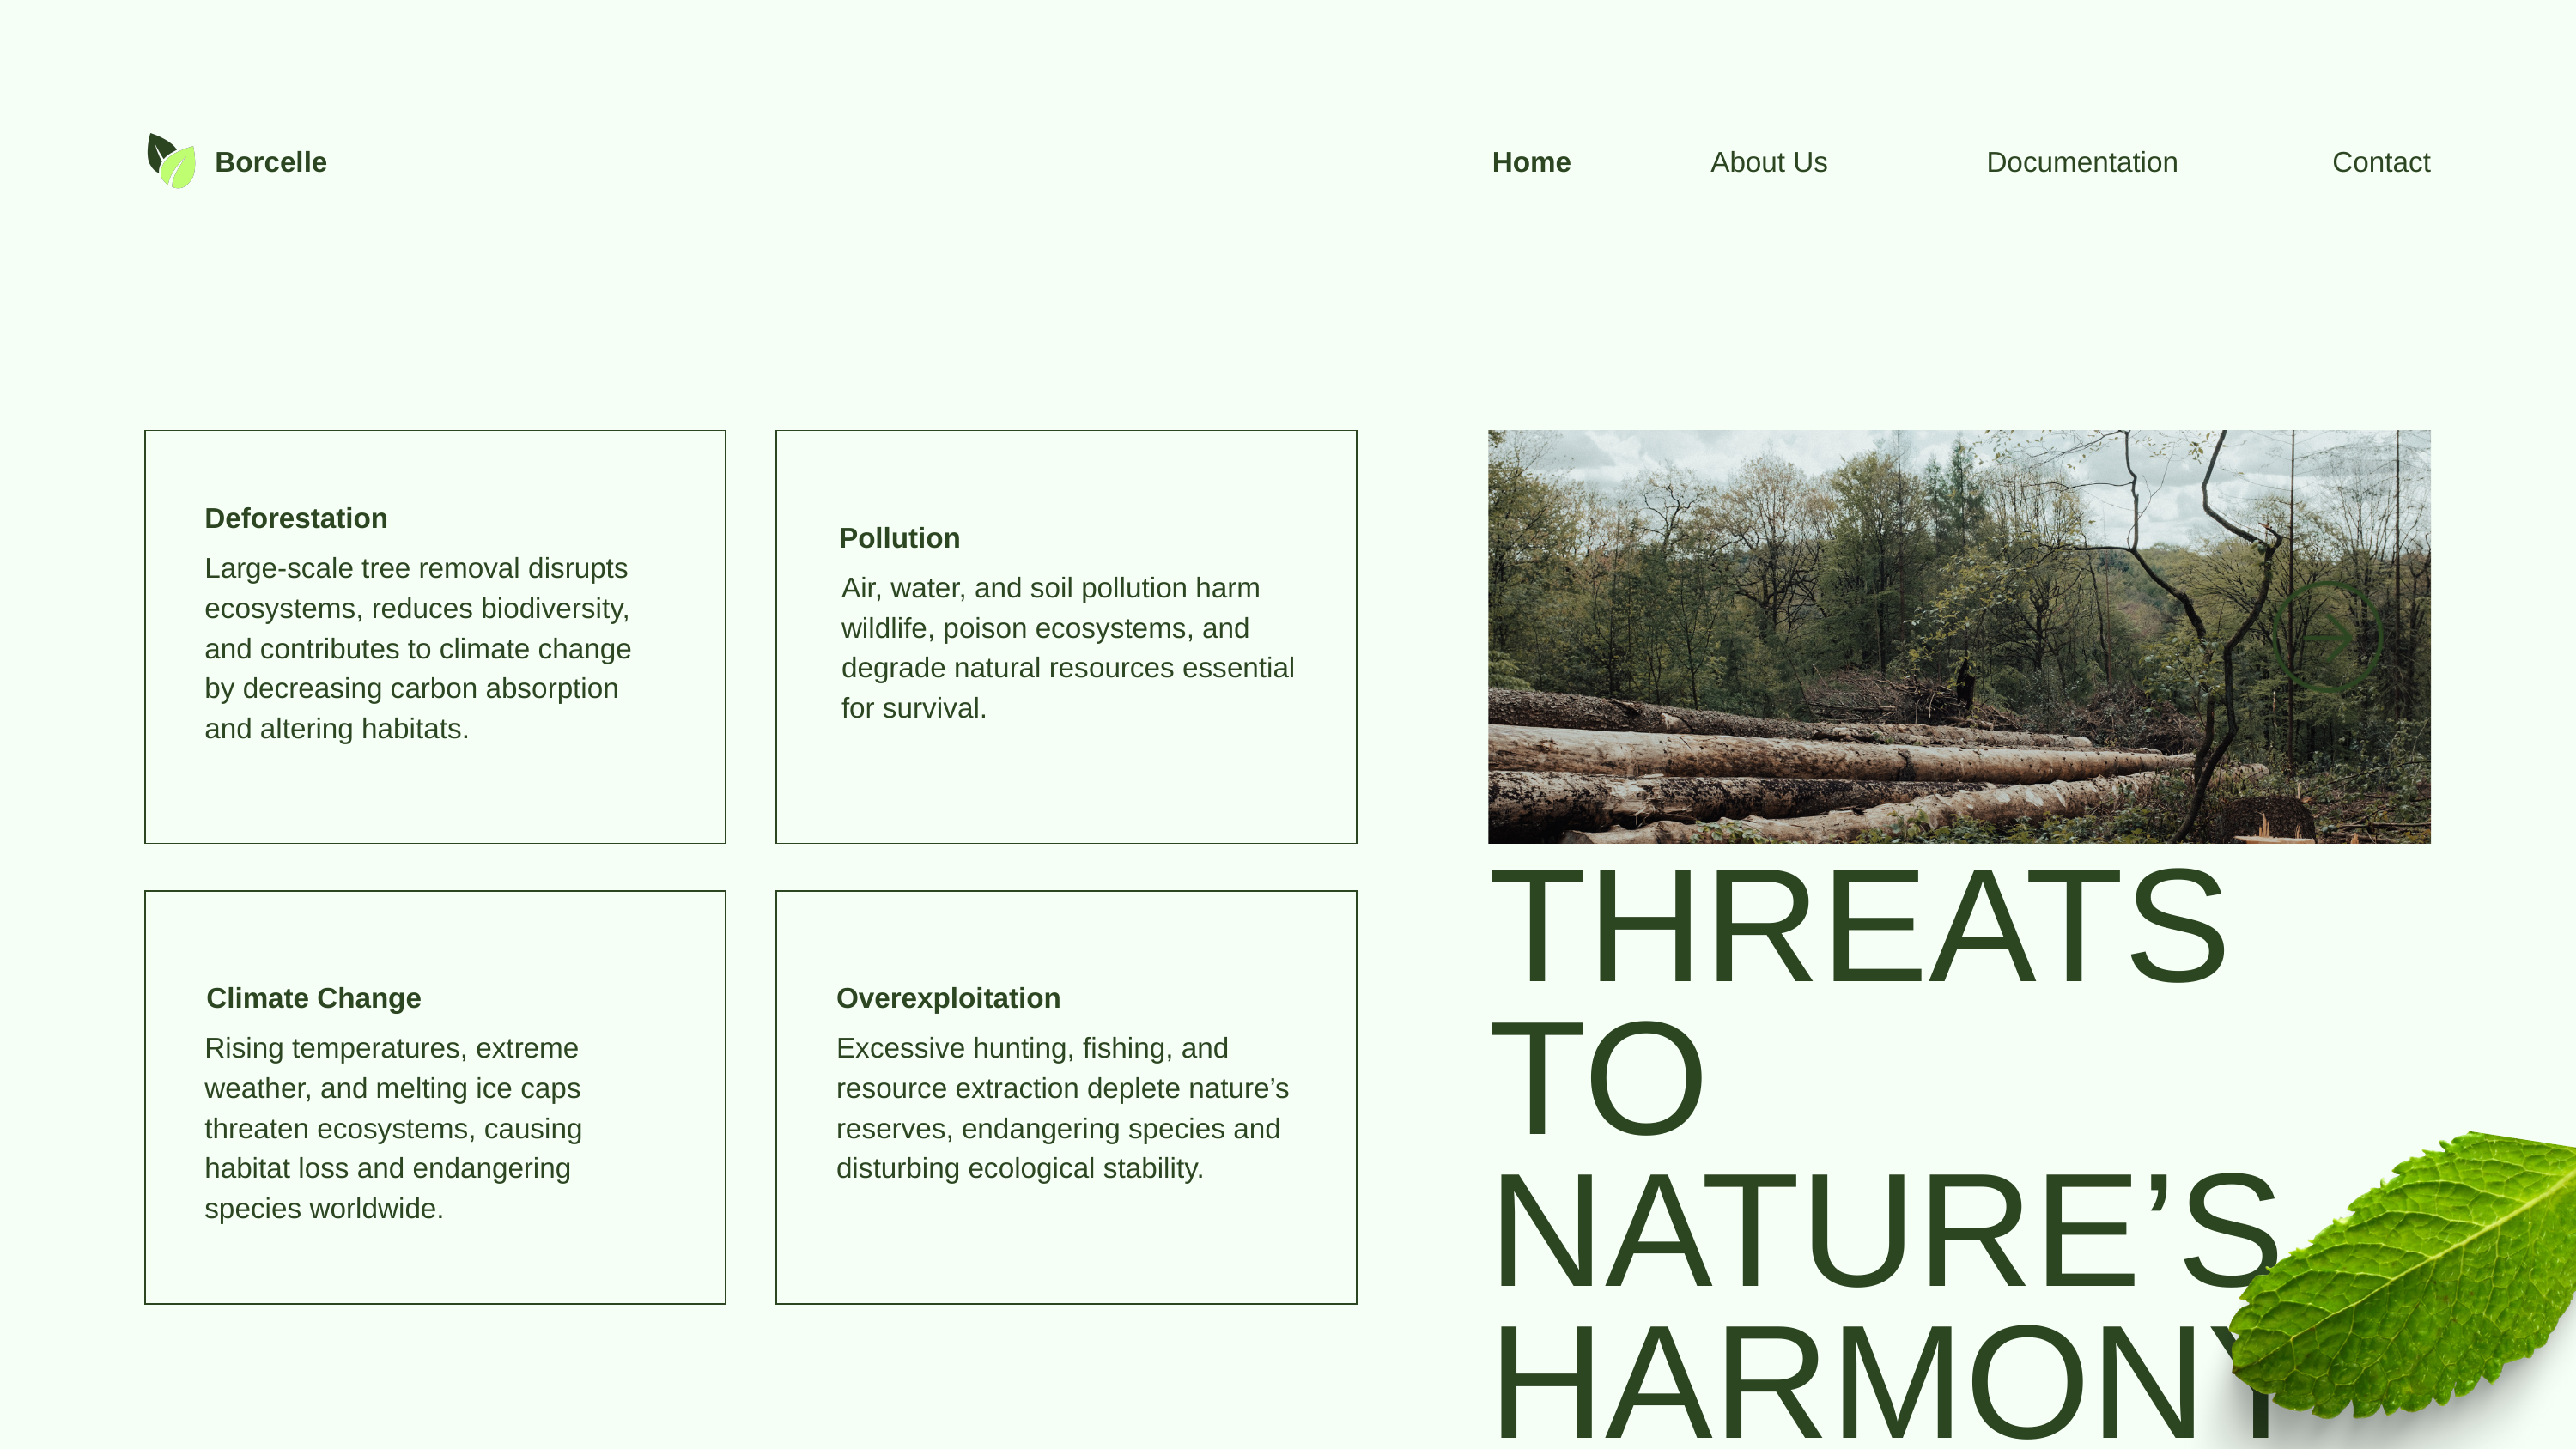

Borcelle
Home
About Us
Documentation
Contact

Deforestation
Pollution
Large-scale tree removal disrupts ecosystems, reduces biodiversity, and contributes to climate change by decreasing carbon absorption and altering habitats.
Air, water, and soil pollution harm wildlife, poison ecosystems, and degrade natural resources essential for survival.

THREATS TO NATURE’S HARMONY

Climate Change
Overexploitation
Rising temperatures, extreme weather, and melting ice caps threaten ecosystems, causing habitat loss and endangering species worldwide.
Excessive hunting, fishing, and resource extraction deplete nature’s reserves, endangering species and disturbing ecological stability.